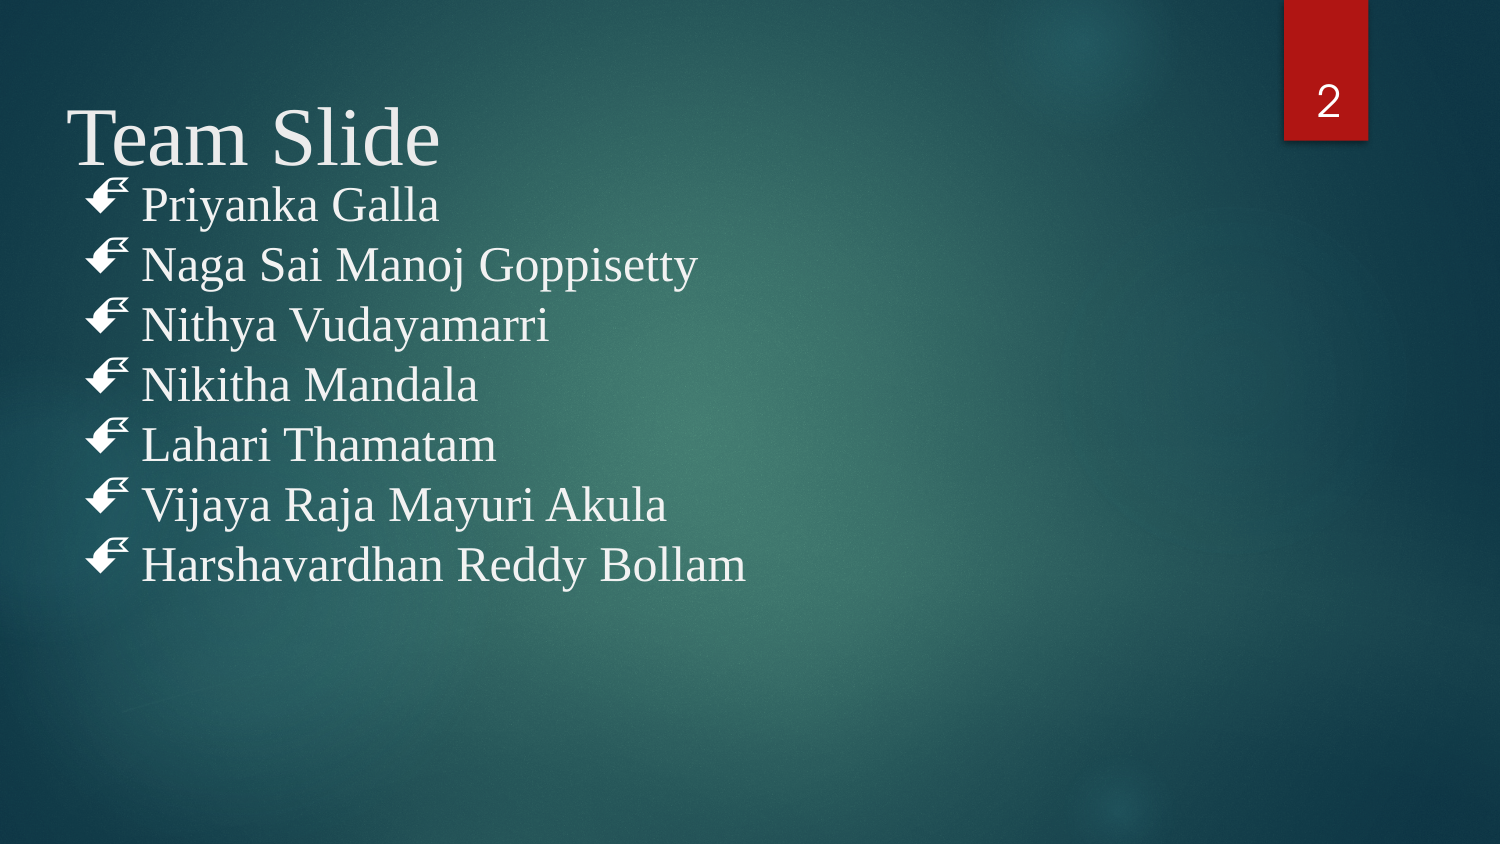

# Team Slide
2
Priyanka Galla
Naga Sai Manoj Goppisetty
Nithya Vudayamarri
Nikitha Mandala
Lahari Thamatam
Vijaya Raja Mayuri Akula
Harshavardhan Reddy Bollam